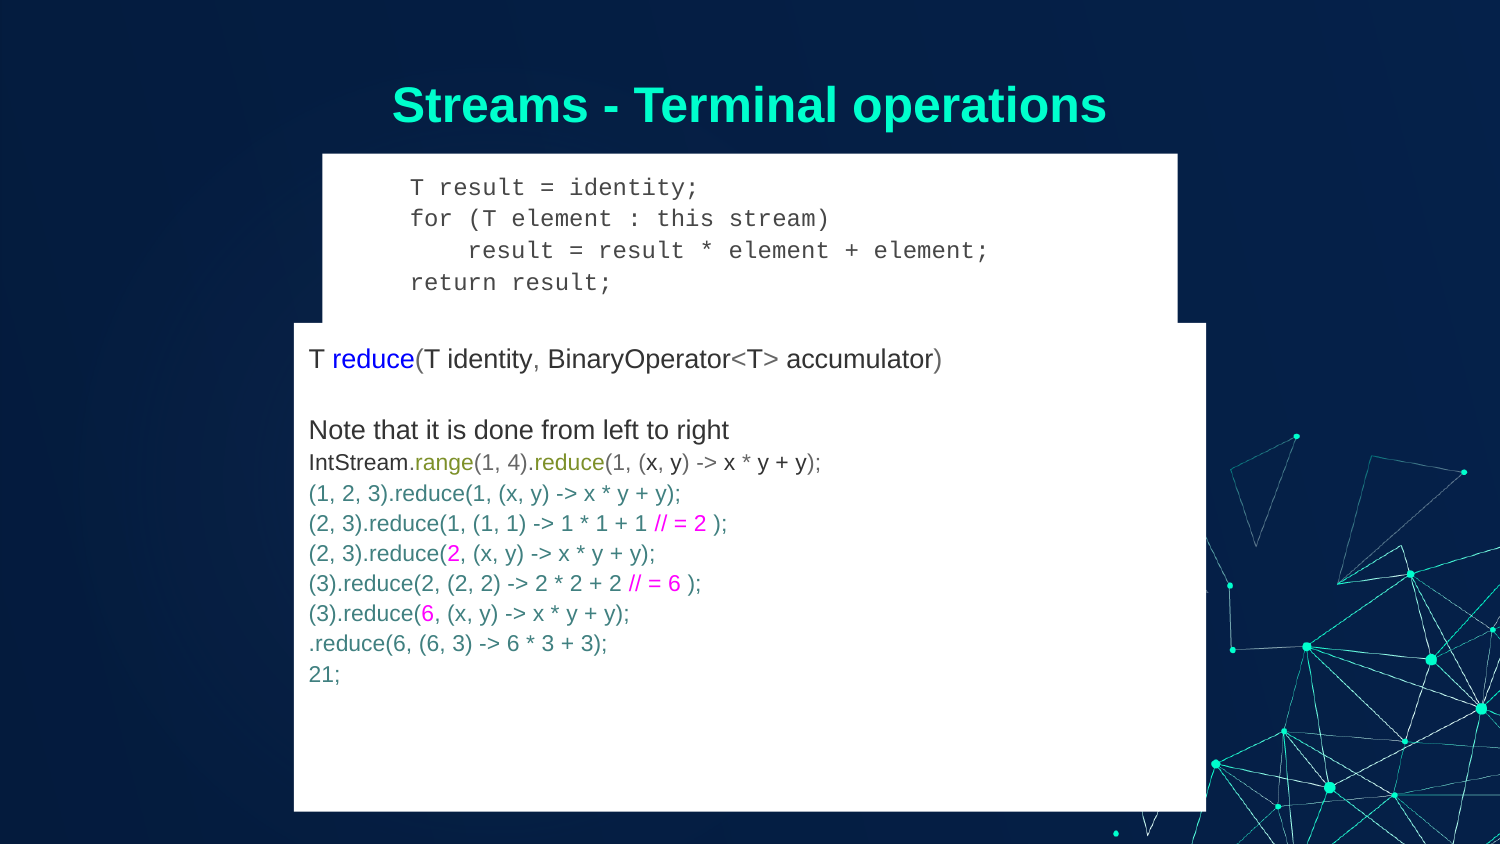

# Streams - Terminal operations
     T result = identity;
     for (T element : this stream)
         result = result * element + element;
     return result;
T reduce(T identity, BinaryOperator<T> accumulator)

Note that it is done from left to right
IntStream.range(1, 4).reduce(1, (x, y) -> x * y + y);
(1, 2, 3).reduce(1, (x, y) -> x * y + y);
(2, 3).reduce(1, (1, 1) -> 1 * 1 + 1 // = 2 );
(2, 3).reduce(2, (x, y) -> x * y + y);
(3).reduce(2, (2, 2) -> 2 * 2 + 2 // = 6 );
(3).reduce(6, (x, y) -> x * y + y);
.reduce(6, (6, 3) -> 6 * 3 + 3);
21;